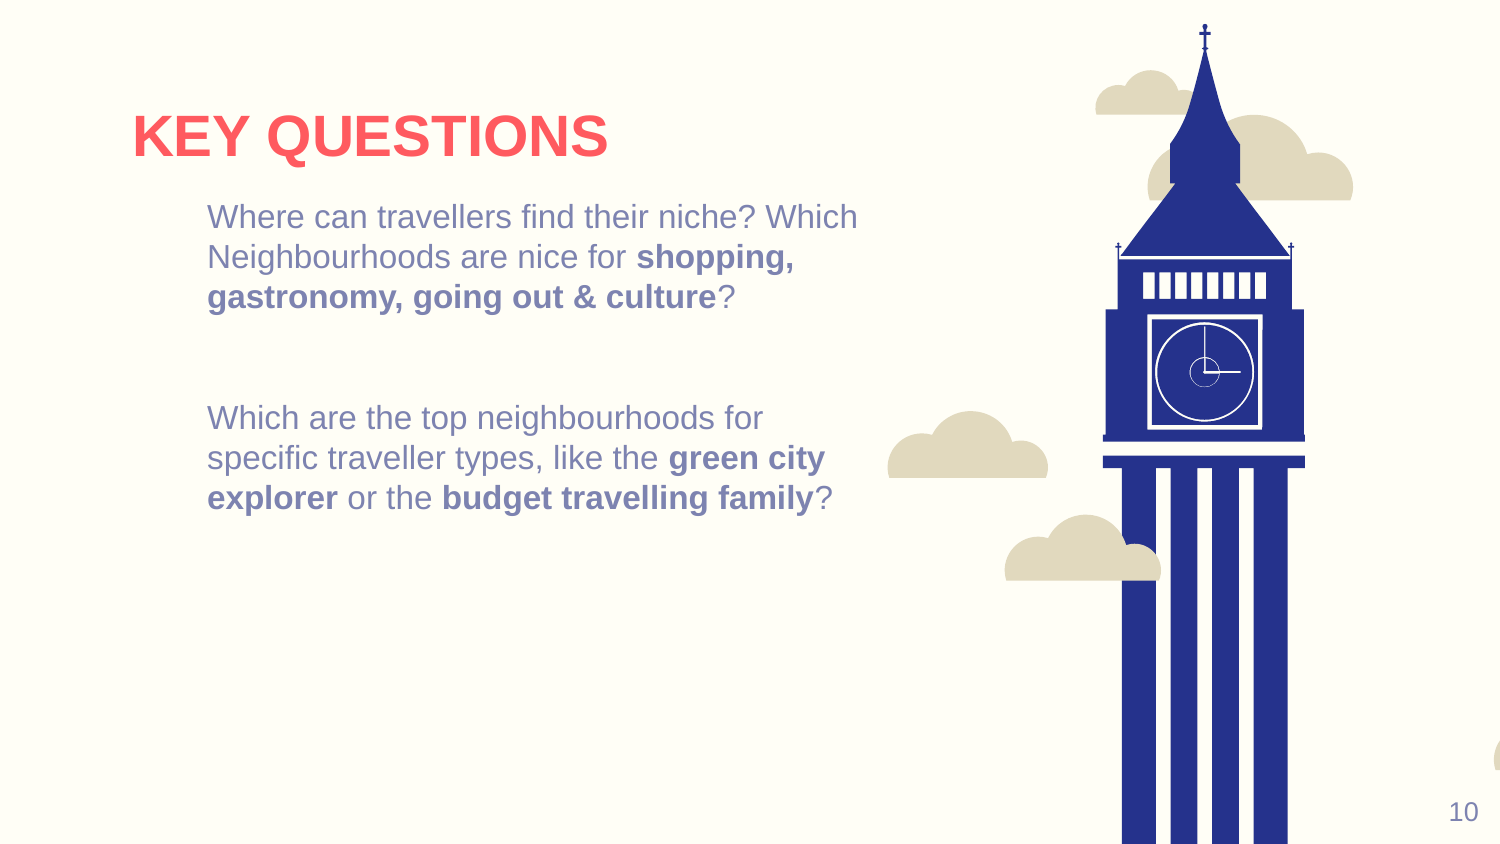

# KEY QUESTIONS
Where can travellers find their niche? Which Neighbourhoods are nice for shopping, gastronomy, going out & culture?

Which are the top neighbourhoods for specific traveller types, like the green city explorer or the budget travelling family?
10